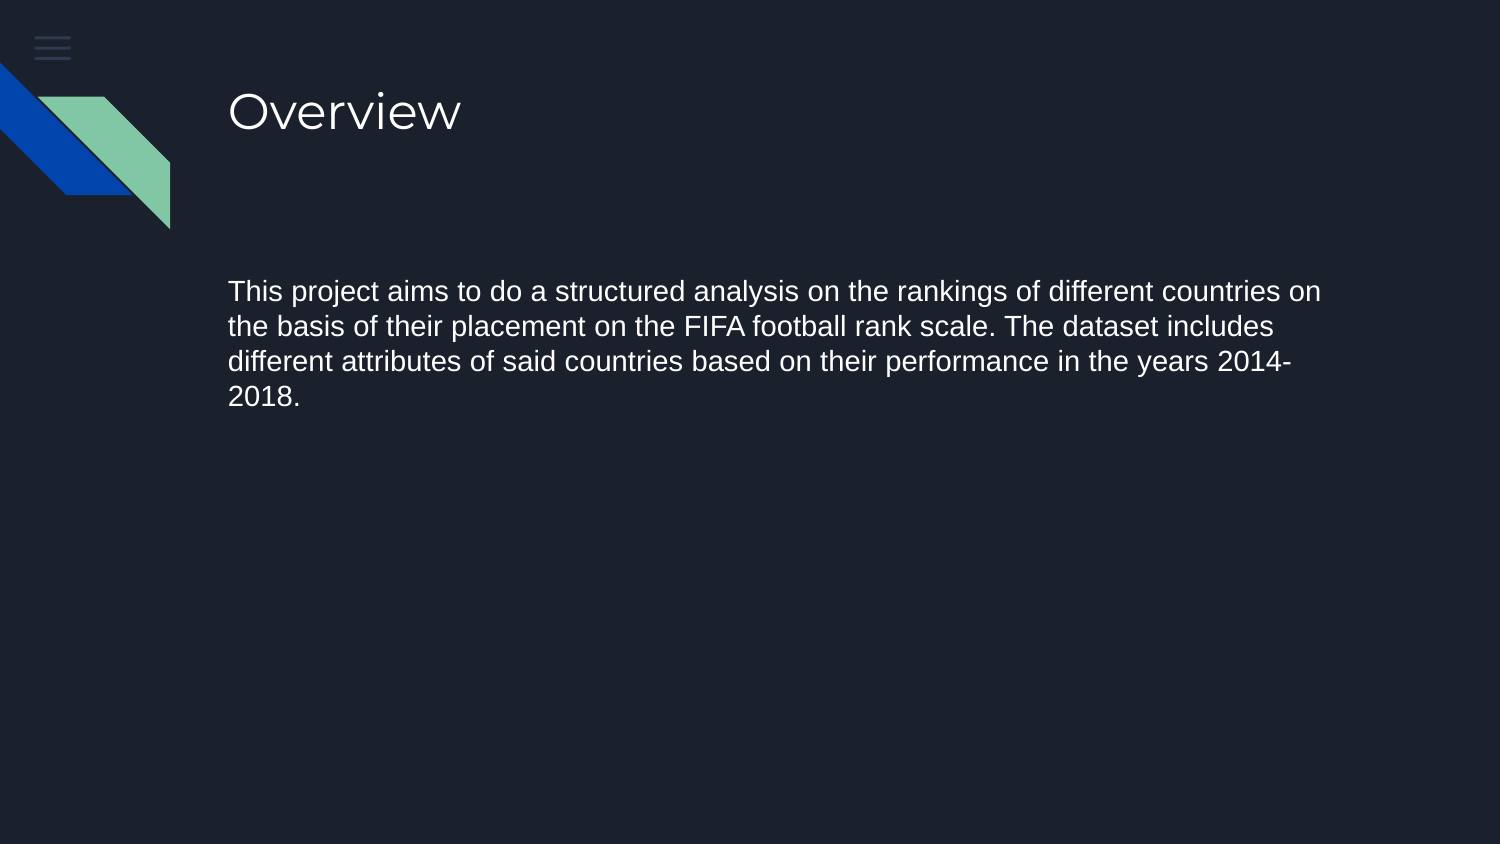

# Overview
This project aims to do a structured analysis on the rankings of different countries on the basis of their placement on the FIFA football rank scale. The dataset includes different attributes of said countries based on their performance in the years 2014-2018.